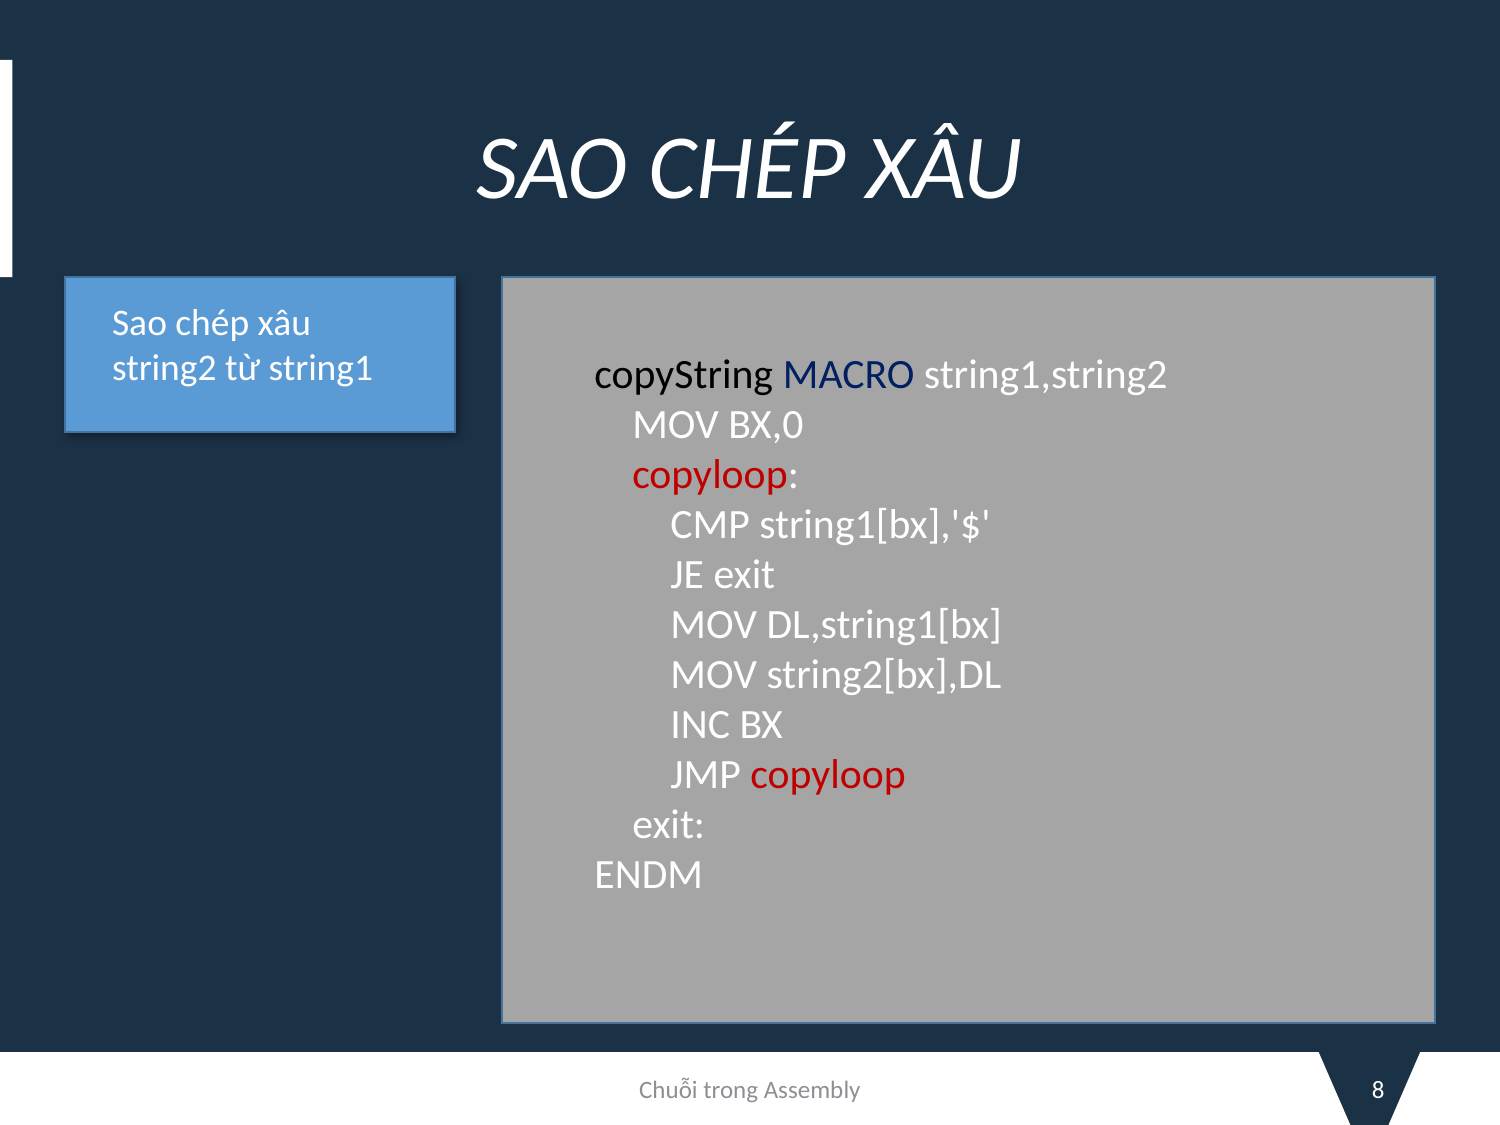

# SAO CHÉP XÂU
Sao chép xâu string2 từ string1

copyString MACRO string1,string2
    MOV BX,0
    copyloop:
        CMP string1[bx],'$'
        JE exit
        MOV DL,string1[bx]
        MOV string2[bx],DL
        INC BX
        JMP copyloop
    exit:
ENDM
Chuỗi trong Assembly
8